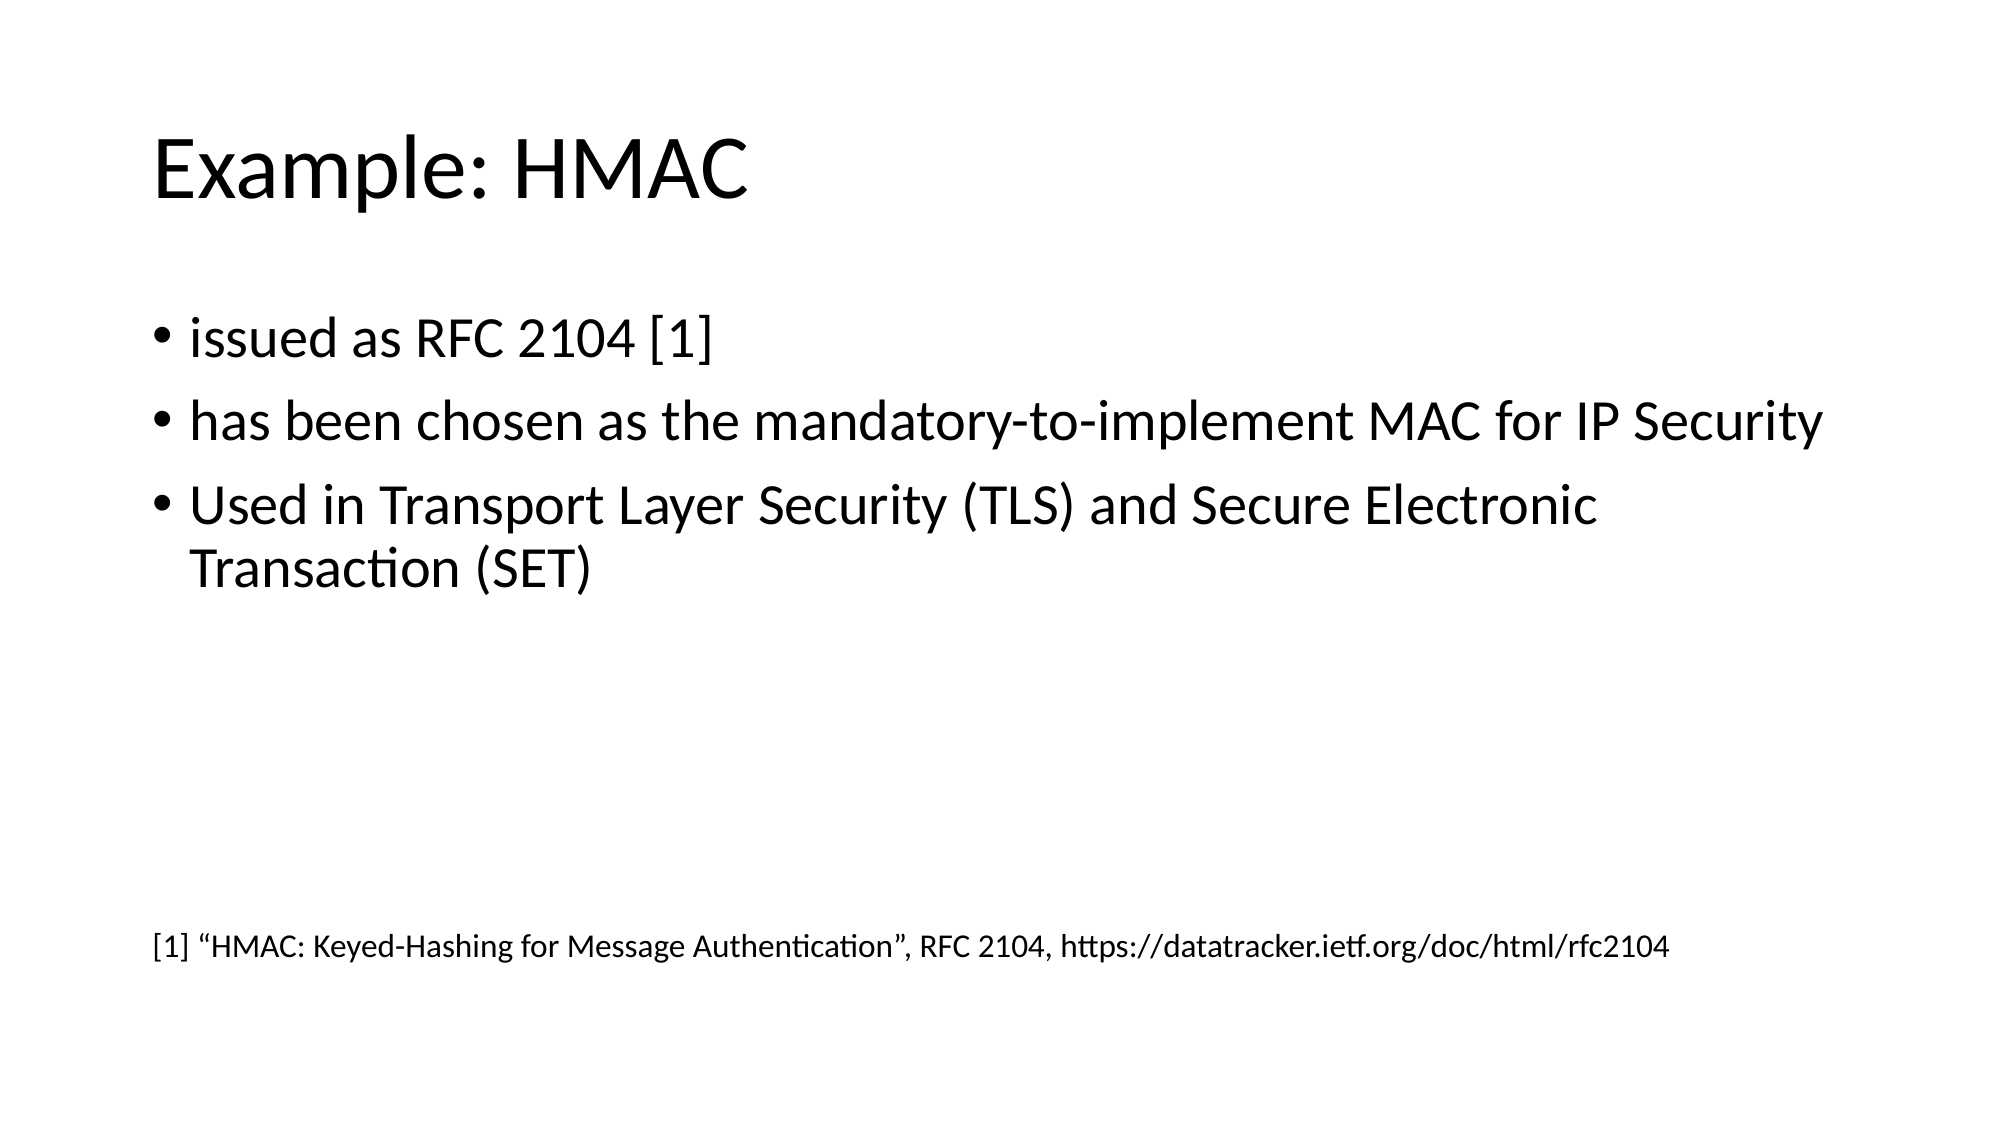

# Example: HMAC
issued as RFC 2104 [1]
has been chosen as the mandatory-to-implement MAC for IP Security
Used in Transport Layer Security (TLS) and Secure Electronic Transaction (SET)

[1] “HMAC: Keyed-Hashing for Message Authentication”, RFC 2104, https://datatracker.ietf.org/doc/html/rfc2104